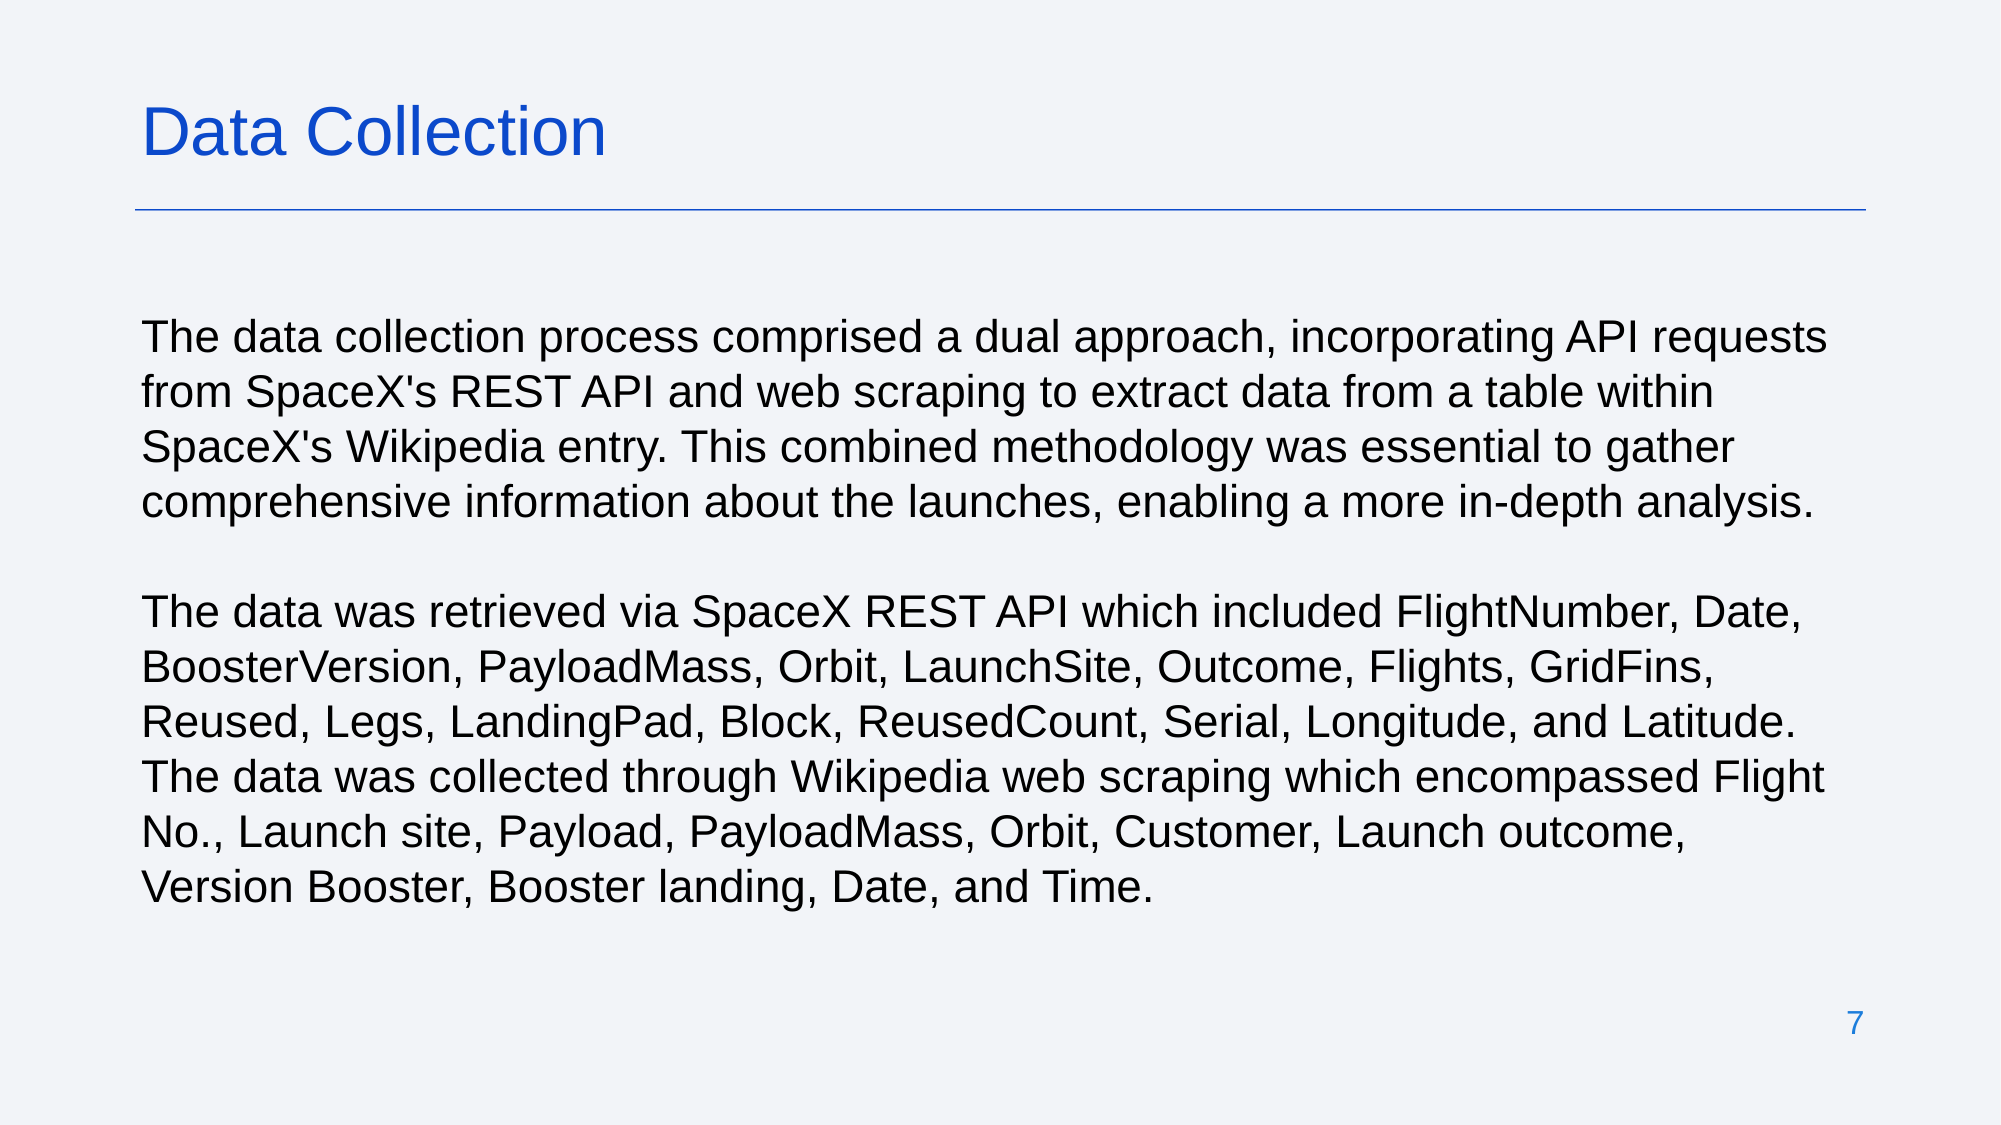

Data Collection
The data collection process comprised a dual approach, incorporating API requests from SpaceX's REST API and web scraping to extract data from a table within SpaceX's Wikipedia entry. This combined methodology was essential to gather comprehensive information about the launches, enabling a more in-depth analysis.
The data was retrieved via SpaceX REST API which included FlightNumber, Date, BoosterVersion, PayloadMass, Orbit, LaunchSite, Outcome, Flights, GridFins, Reused, Legs, LandingPad, Block, ReusedCount, Serial, Longitude, and Latitude.
The data was collected through Wikipedia web scraping which encompassed Flight No., Launch site, Payload, PayloadMass, Orbit, Customer, Launch outcome, Version Booster, Booster landing, Date, and Time.

7